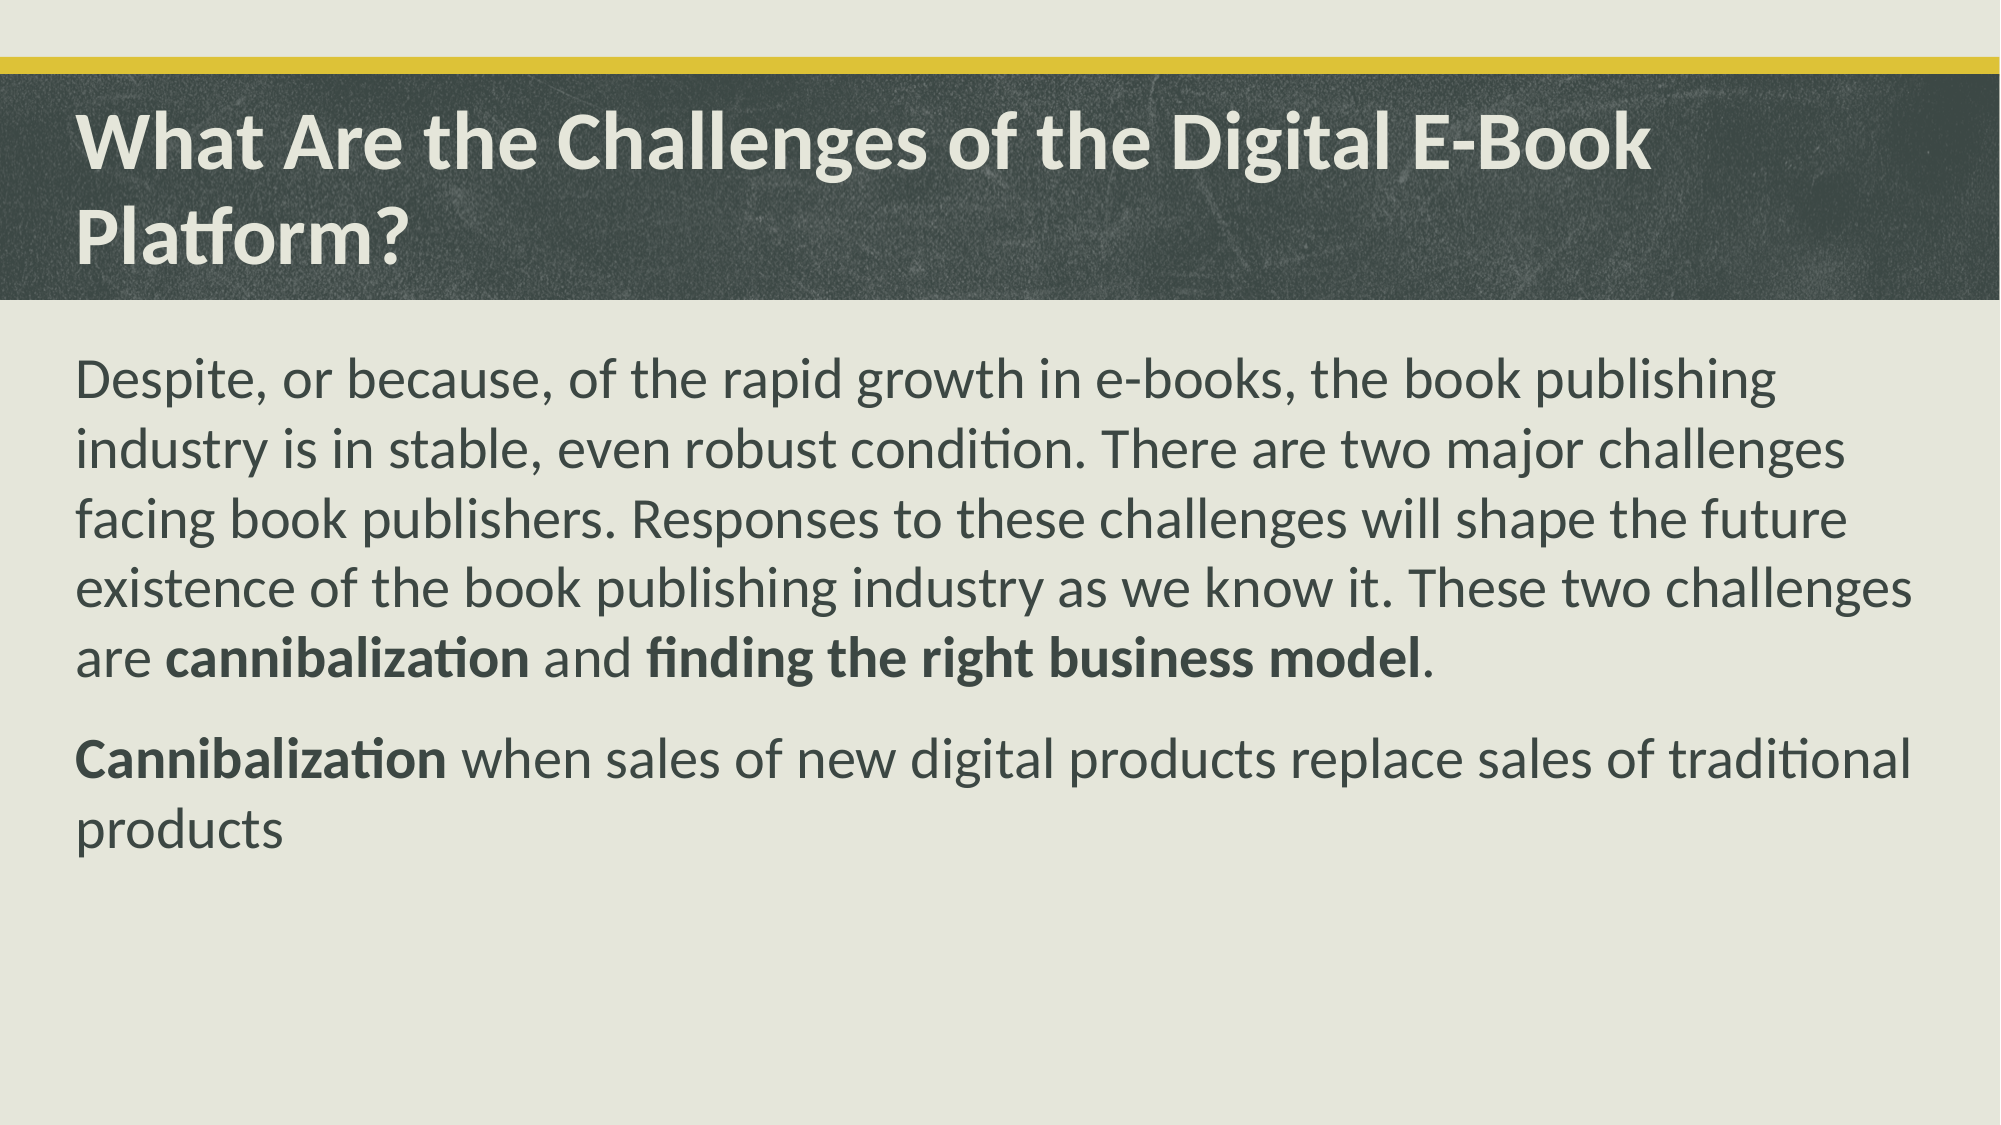

# What Are the Challenges of the Digital E-Book Platform?
Despite, or because, of the rapid growth in e-books, the book publishing industry is in stable, even robust condition. There are two major challenges facing book publishers. Responses to these challenges will shape the future existence of the book publishing industry as we know it. These two challenges are cannibalization and finding the right business model.
Cannibalization when sales of new digital products replace sales of traditional products